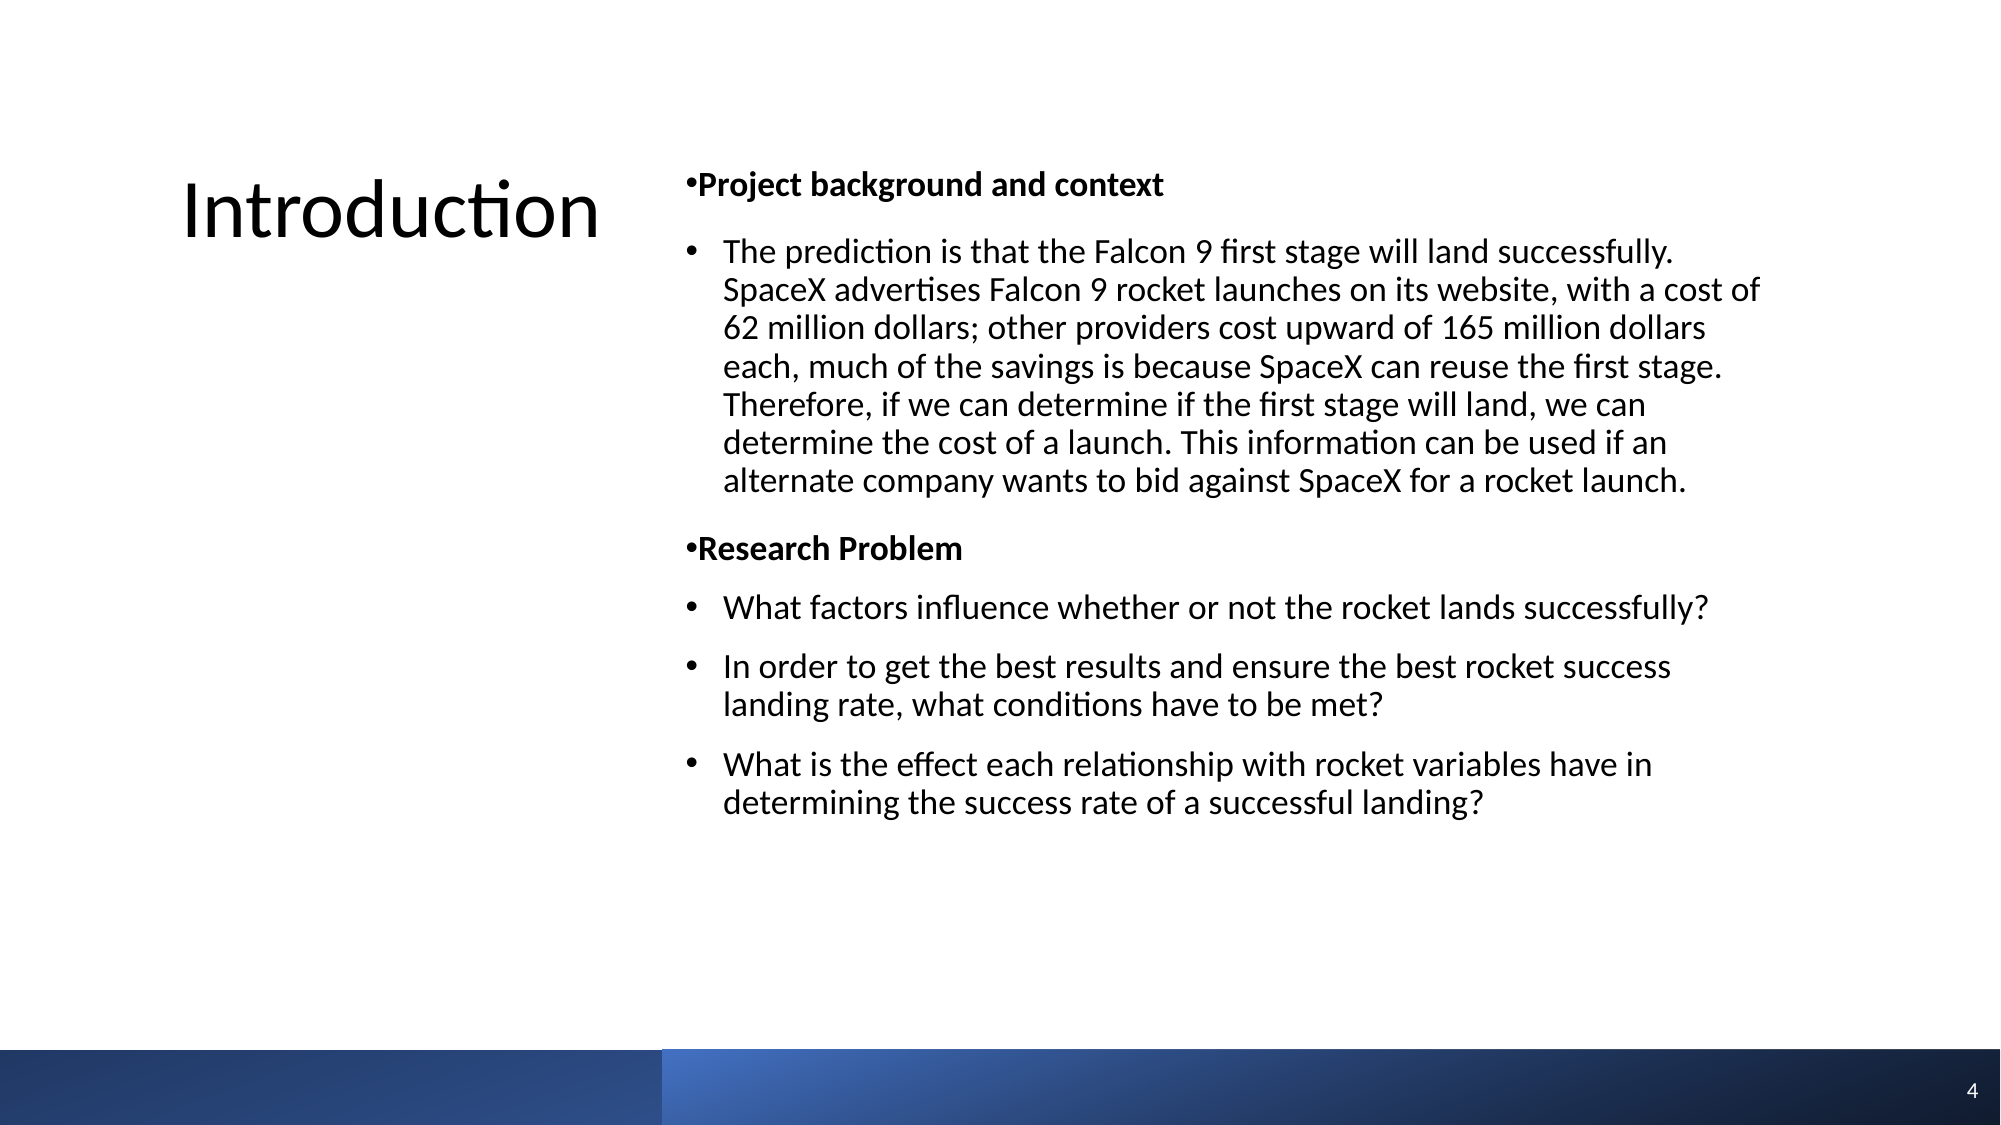

Introduction
Project background and context
The prediction is that the Falcon 9 first stage will land successfully. SpaceX advertises Falcon 9 rocket launches on its website, with a cost of 62 million dollars; other providers cost upward of 165 million dollars each, much of the savings is because SpaceX can reuse the first stage. Therefore, if we can determine if the first stage will land, we can determine the cost of a launch. This information can be used if an alternate company wants to bid against SpaceX for a rocket launch.
Research Problem
What factors influence whether or not the rocket lands successfully?
In order to get the best results and ensure the best rocket success landing rate, what conditions have to be met?
What is the effect each relationship with rocket variables have in determining the success rate of a successful landing?

4